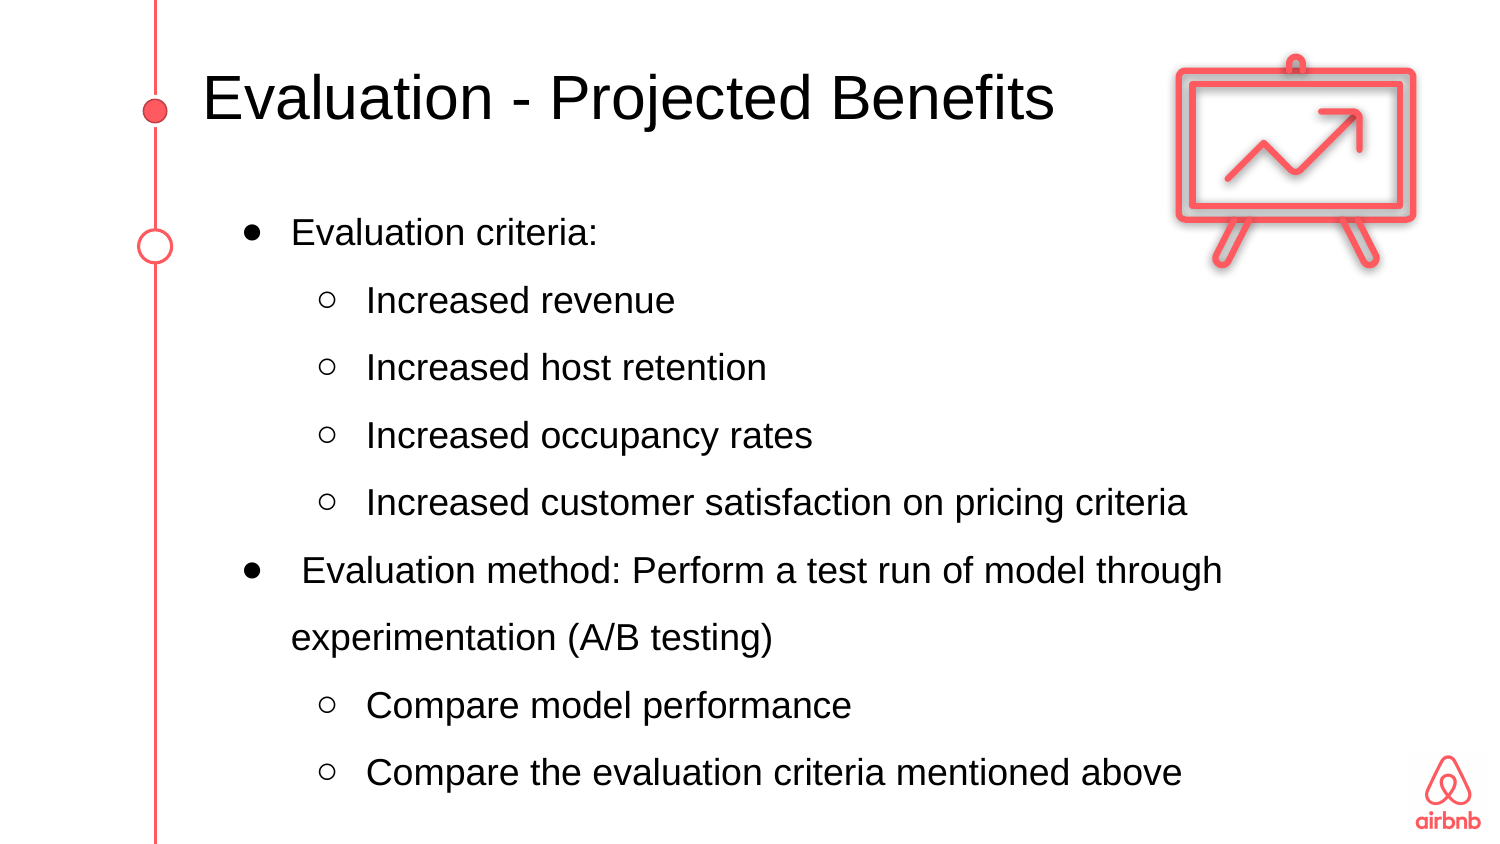

# Evaluation - Projected Benefits
Evaluation criteria:
Increased revenue
Increased host retention
Increased occupancy rates
Increased customer satisfaction on pricing criteria
 Evaluation method: Perform a test run of model through experimentation (A/B testing)
Compare model performance
Compare the evaluation criteria mentioned above